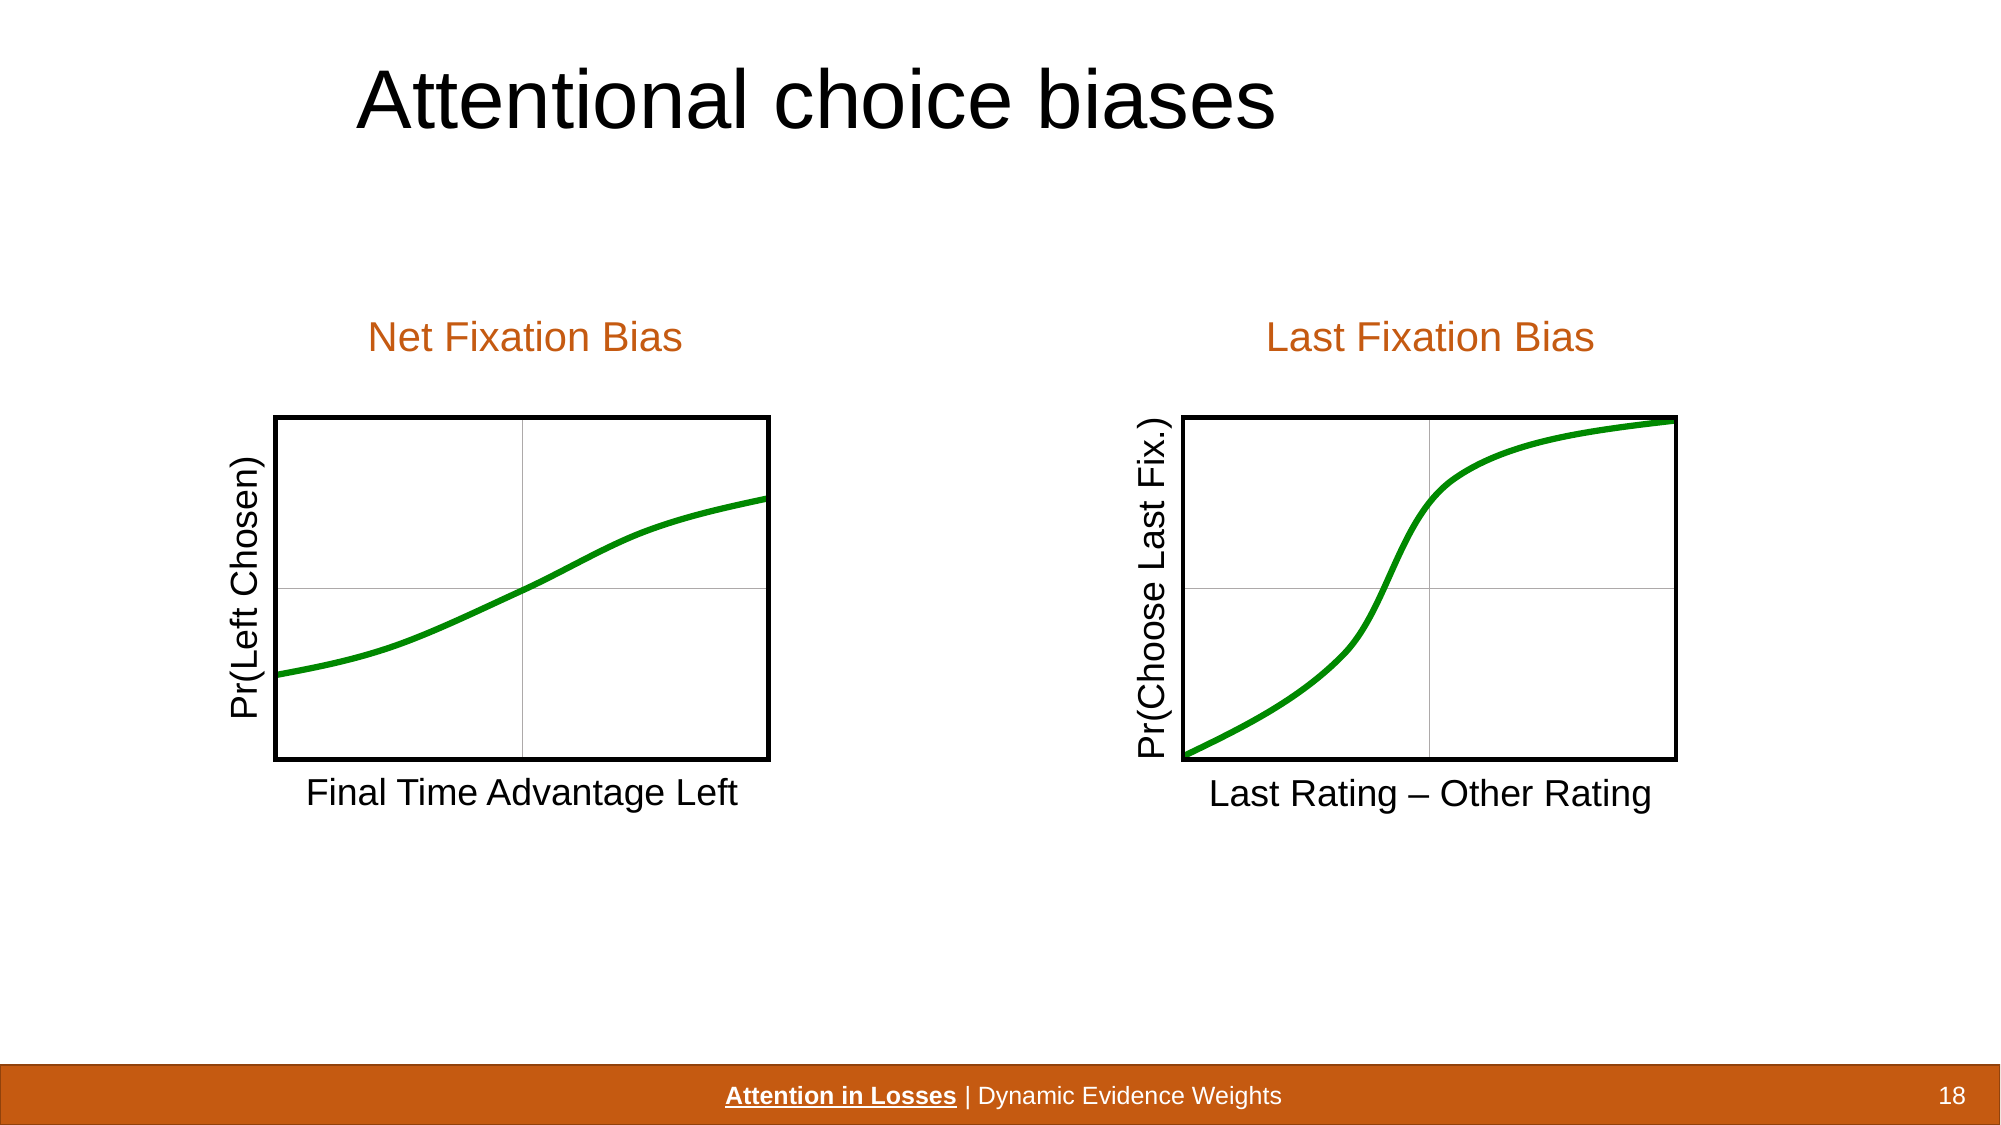

# Attentional choice biases
Net Fixation Bias

Pr(Left Chosen)
Final Time Advantage Left
Last Fixation Bias

Pr(Choose Last Fix.)
Last Rating – Other Rating
Attention in Losses | Dynamic Evidence Weights
18